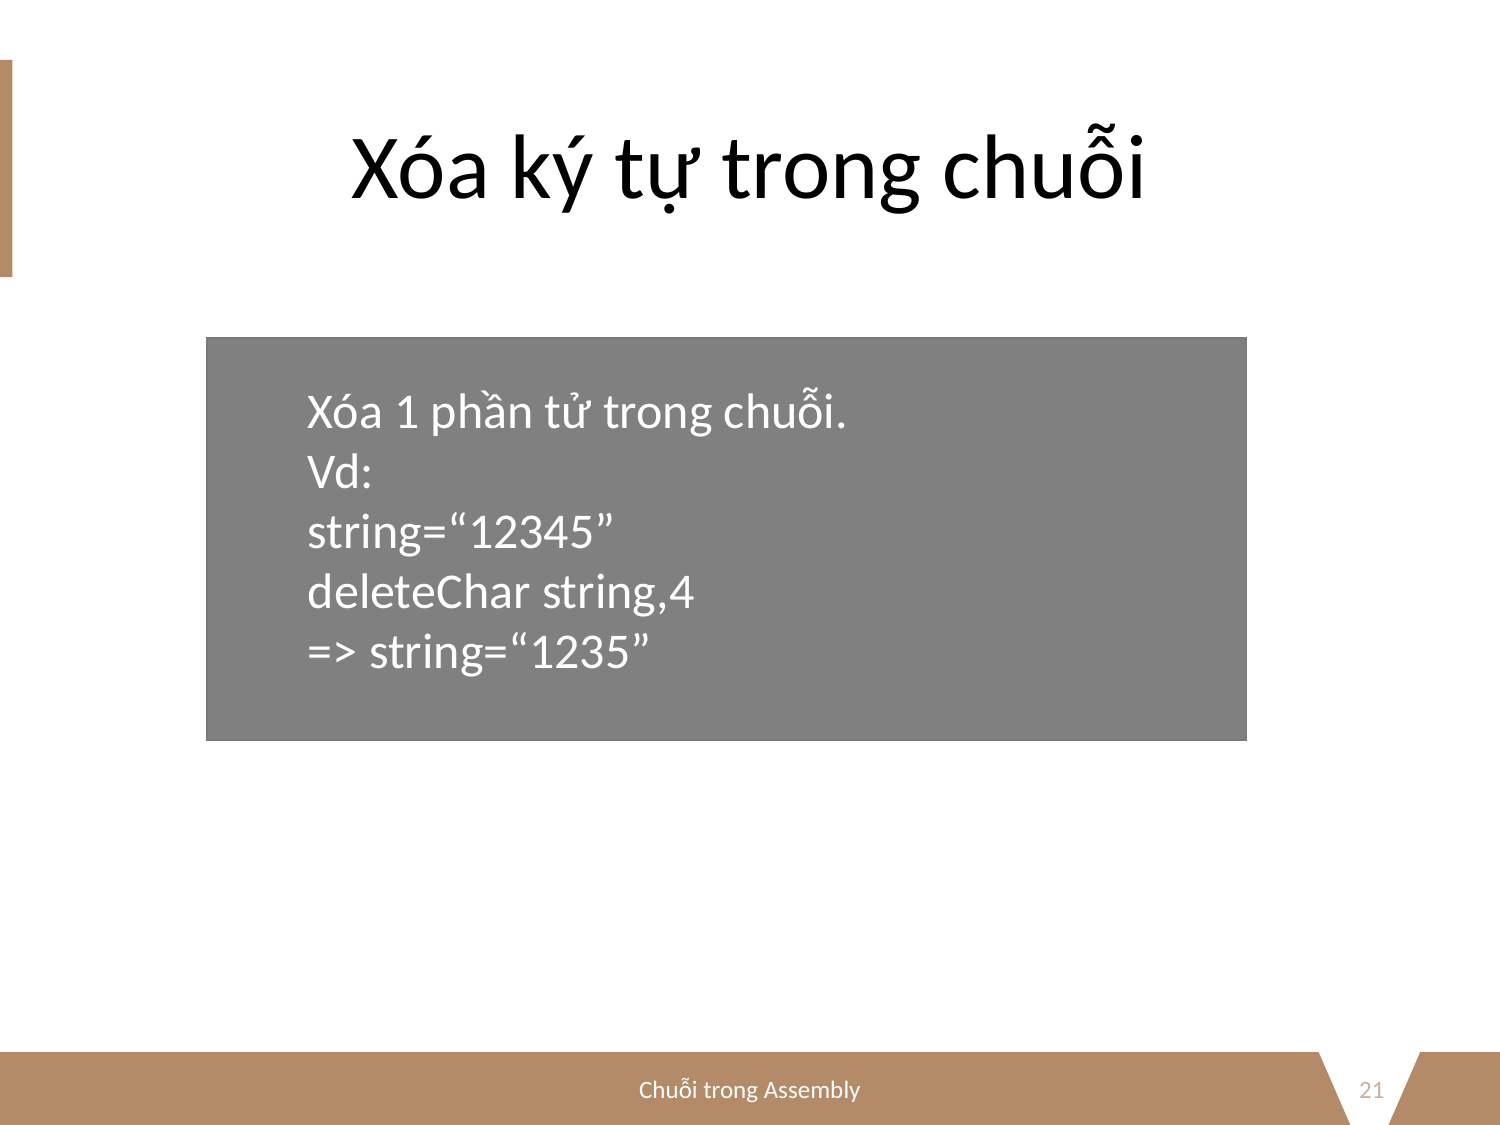

# Xóa ký tự trong chuỗi
Xóa 1 phần tử trong chuỗi.
Vd:
string=“12345”
deleteChar string,4
=> string=“1235”
Chuỗi trong Assembly
21